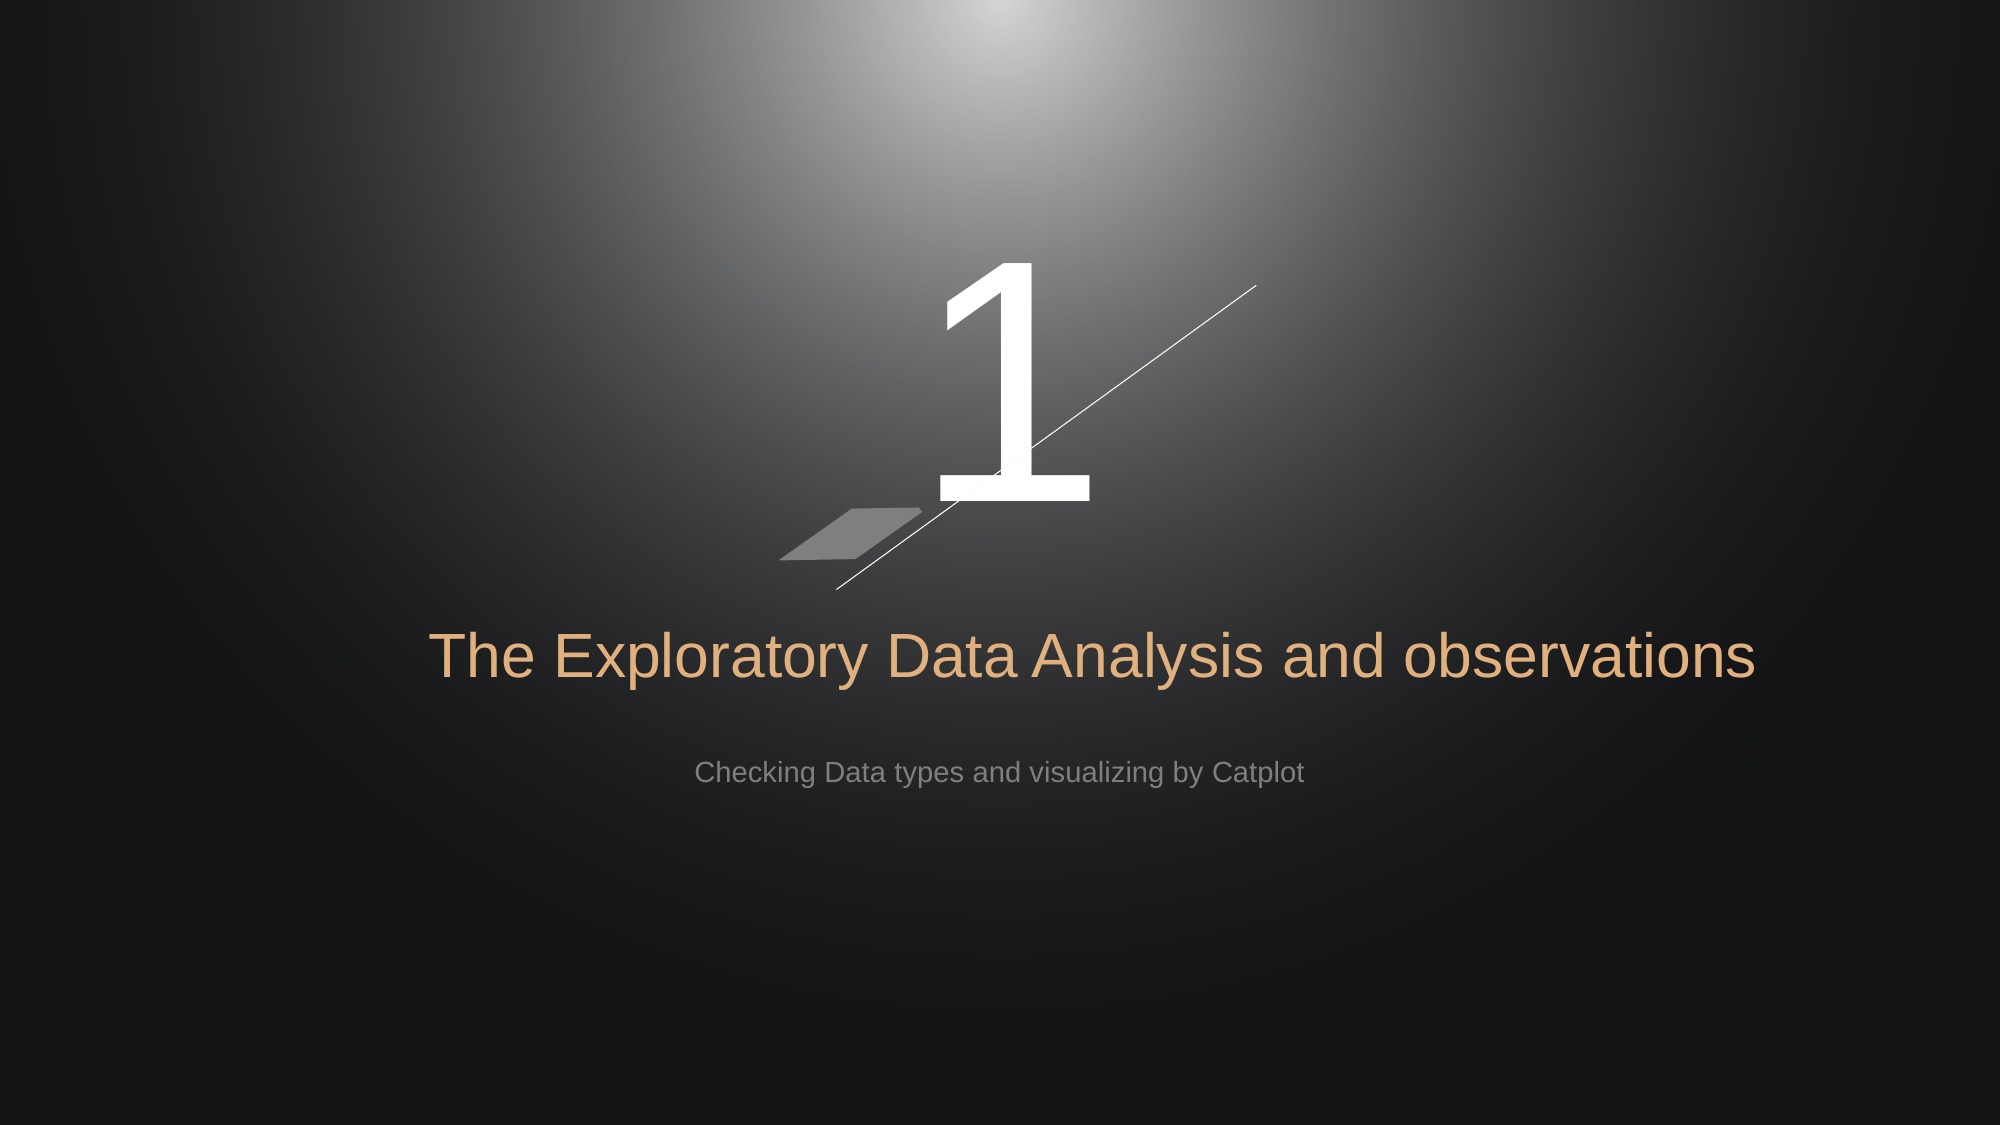

1

The Exploratory Data Analysis and observations

Checking Data types and visualizing by Catplot